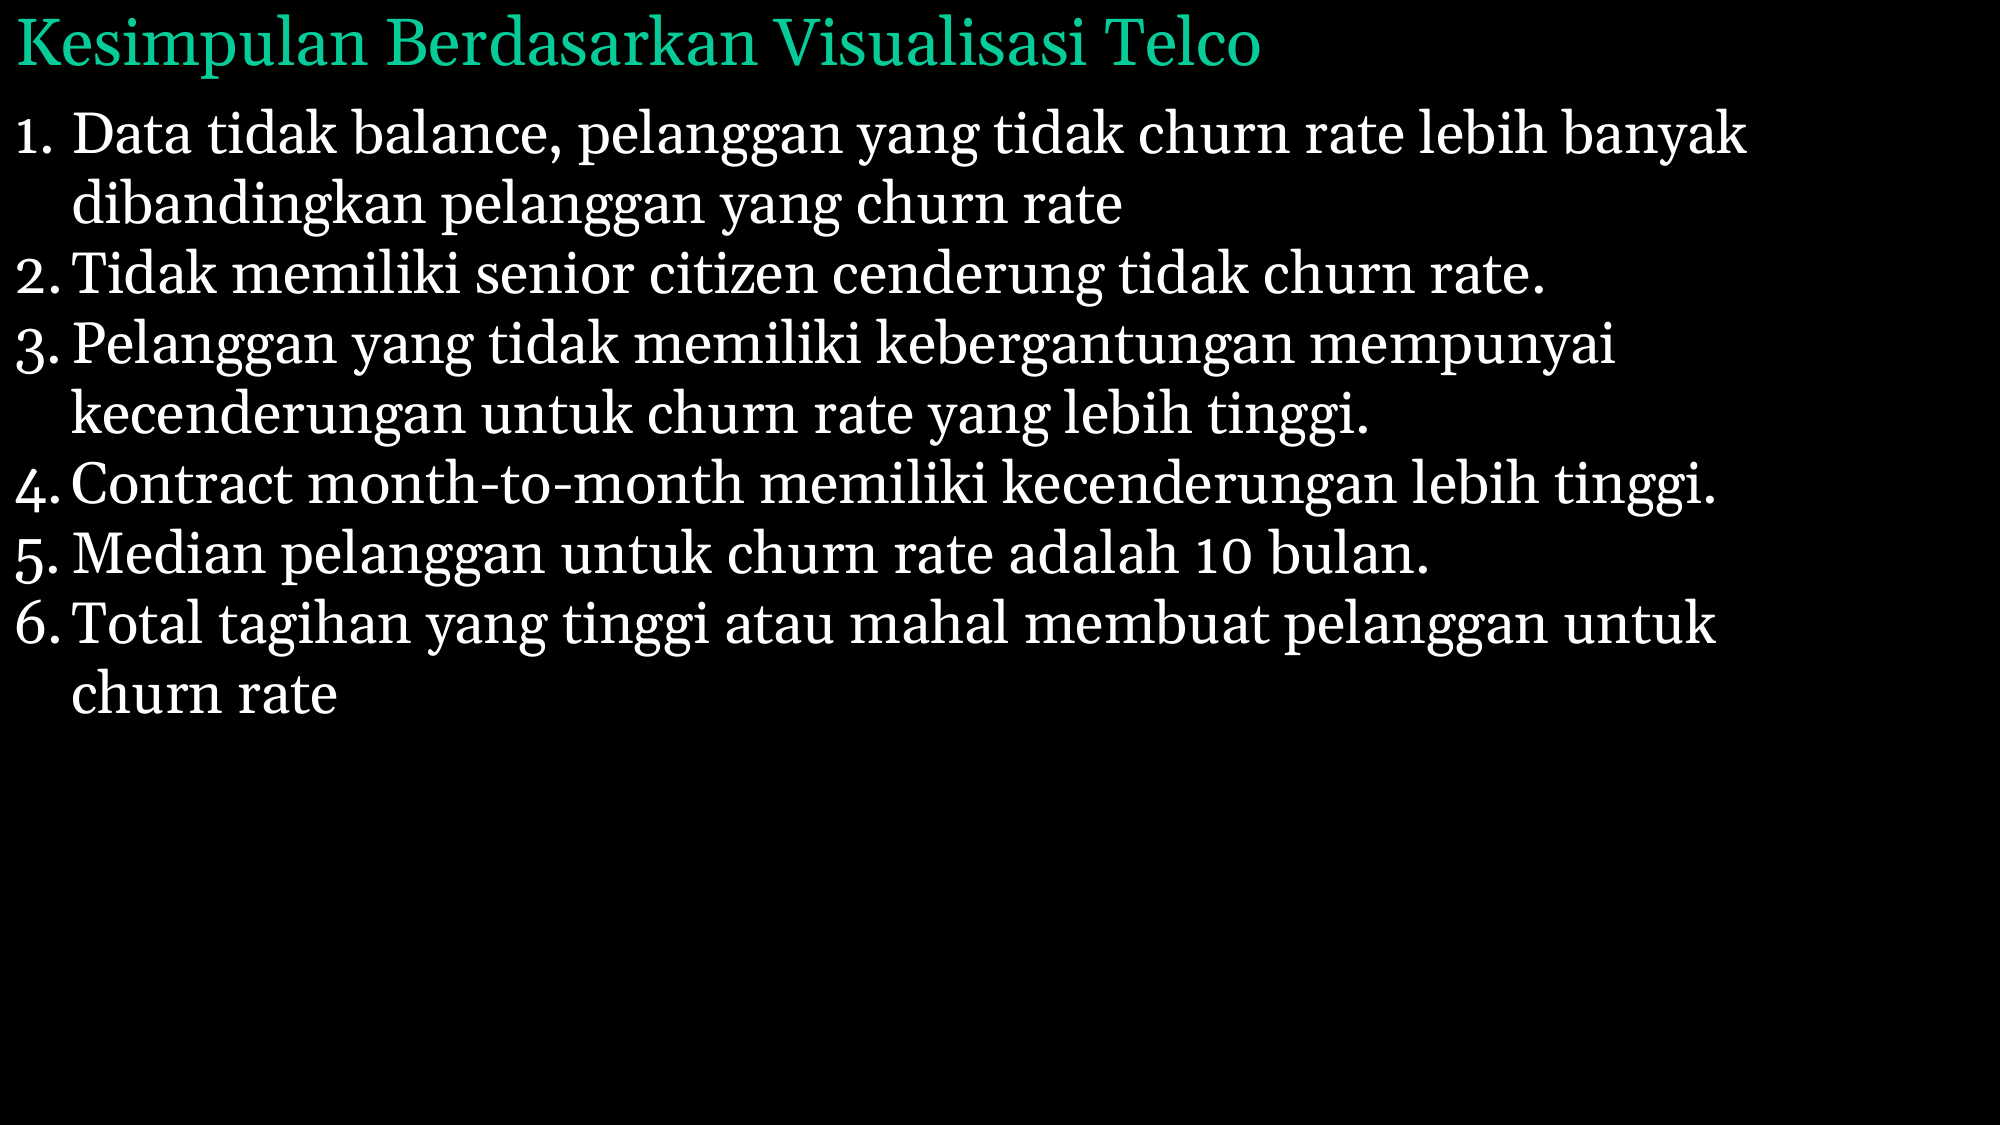

# Kesimpulan Berdasarkan Visualisasi Telco
Data tidak balance, pelanggan yang tidak churn rate lebih banyak dibandingkan pelanggan yang churn rate
Tidak memiliki senior citizen cenderung tidak churn rate.
Pelanggan yang tidak memiliki kebergantungan mempunyai kecenderungan untuk churn rate yang lebih tinggi.
Contract month-to-month memiliki kecenderungan lebih tinggi.
Median pelanggan untuk churn rate adalah 10 bulan.
Total tagihan yang tinggi atau mahal membuat pelanggan untuk churn rate